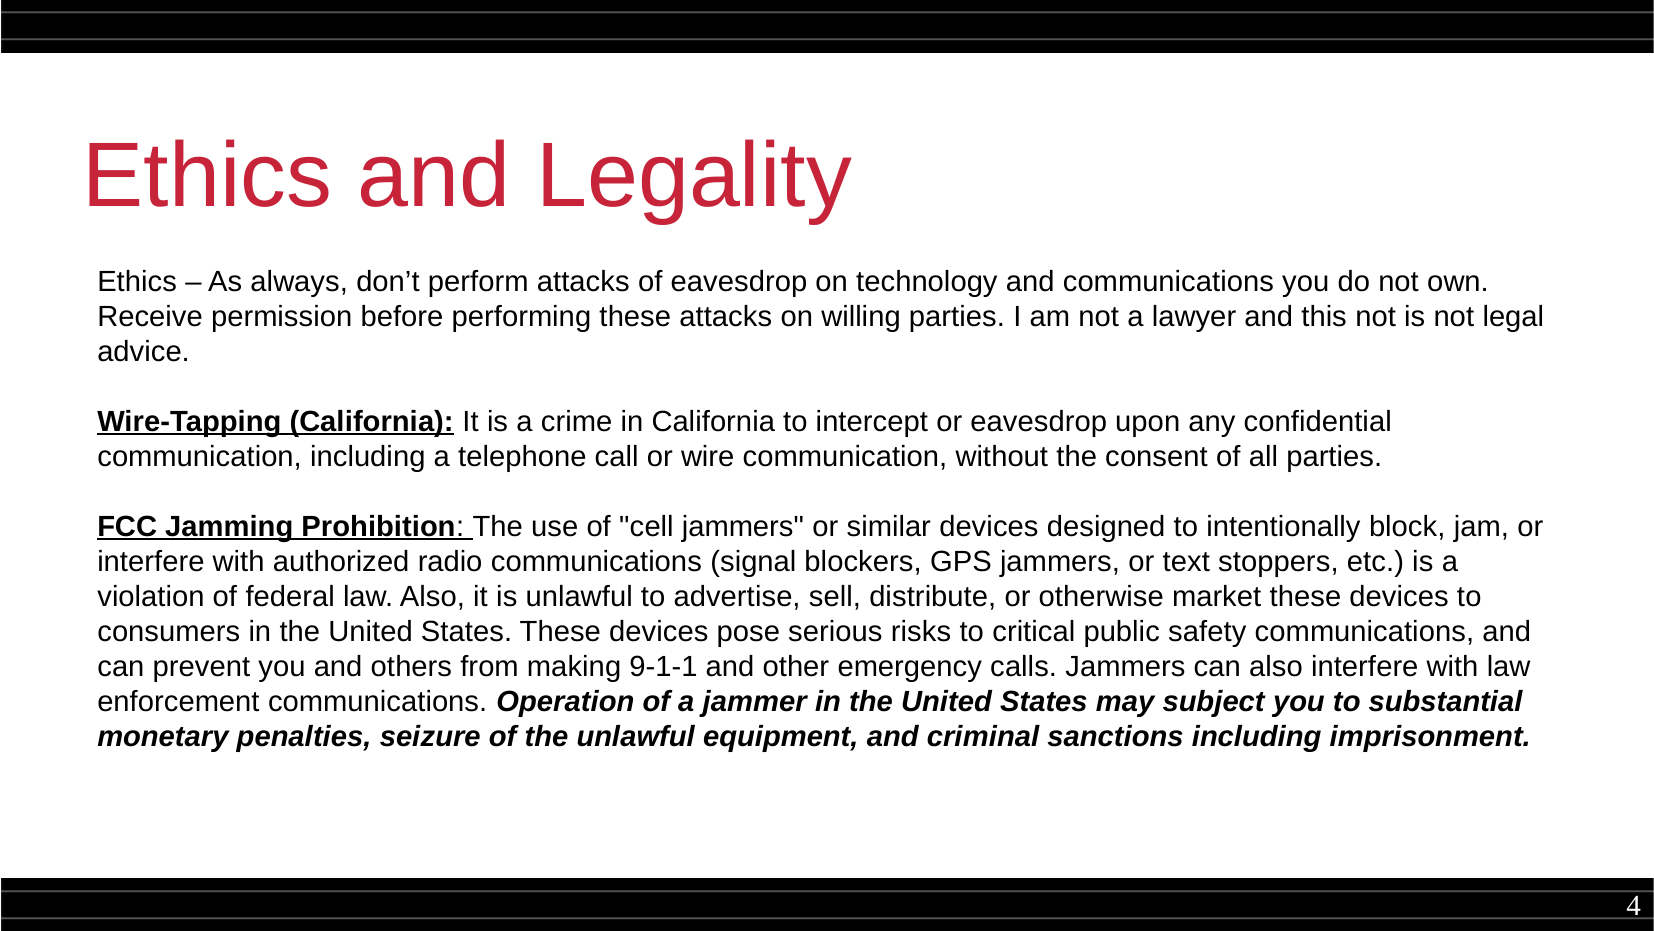

Ethics and Legality
Ethics – As always, don’t perform attacks of eavesdrop on technology and communications you do not own. Receive permission before performing these attacks on willing parties. I am not a lawyer and this not is not legal advice.

Wire-Tapping (California): It is a crime in California to intercept or eavesdrop upon any confidential communication, including a telephone call or wire communication, without the consent of all parties.

FCC Jamming Prohibition: The use of "cell jammers" or similar devices designed to intentionally block, jam, or interfere with authorized radio communications (signal blockers, GPS jammers, or text stoppers, etc.) is a violation of federal law. Also, it is unlawful to advertise, sell, distribute, or otherwise market these devices to consumers in the United States. These devices pose serious risks to critical public safety communications, and can prevent you and others from making 9-1-1 and other emergency calls. Jammers can also interfere with law enforcement communications. Operation of a jammer in the United States may subject you to substantial monetary penalties, seizure of the unlawful equipment, and criminal sanctions including imprisonment.